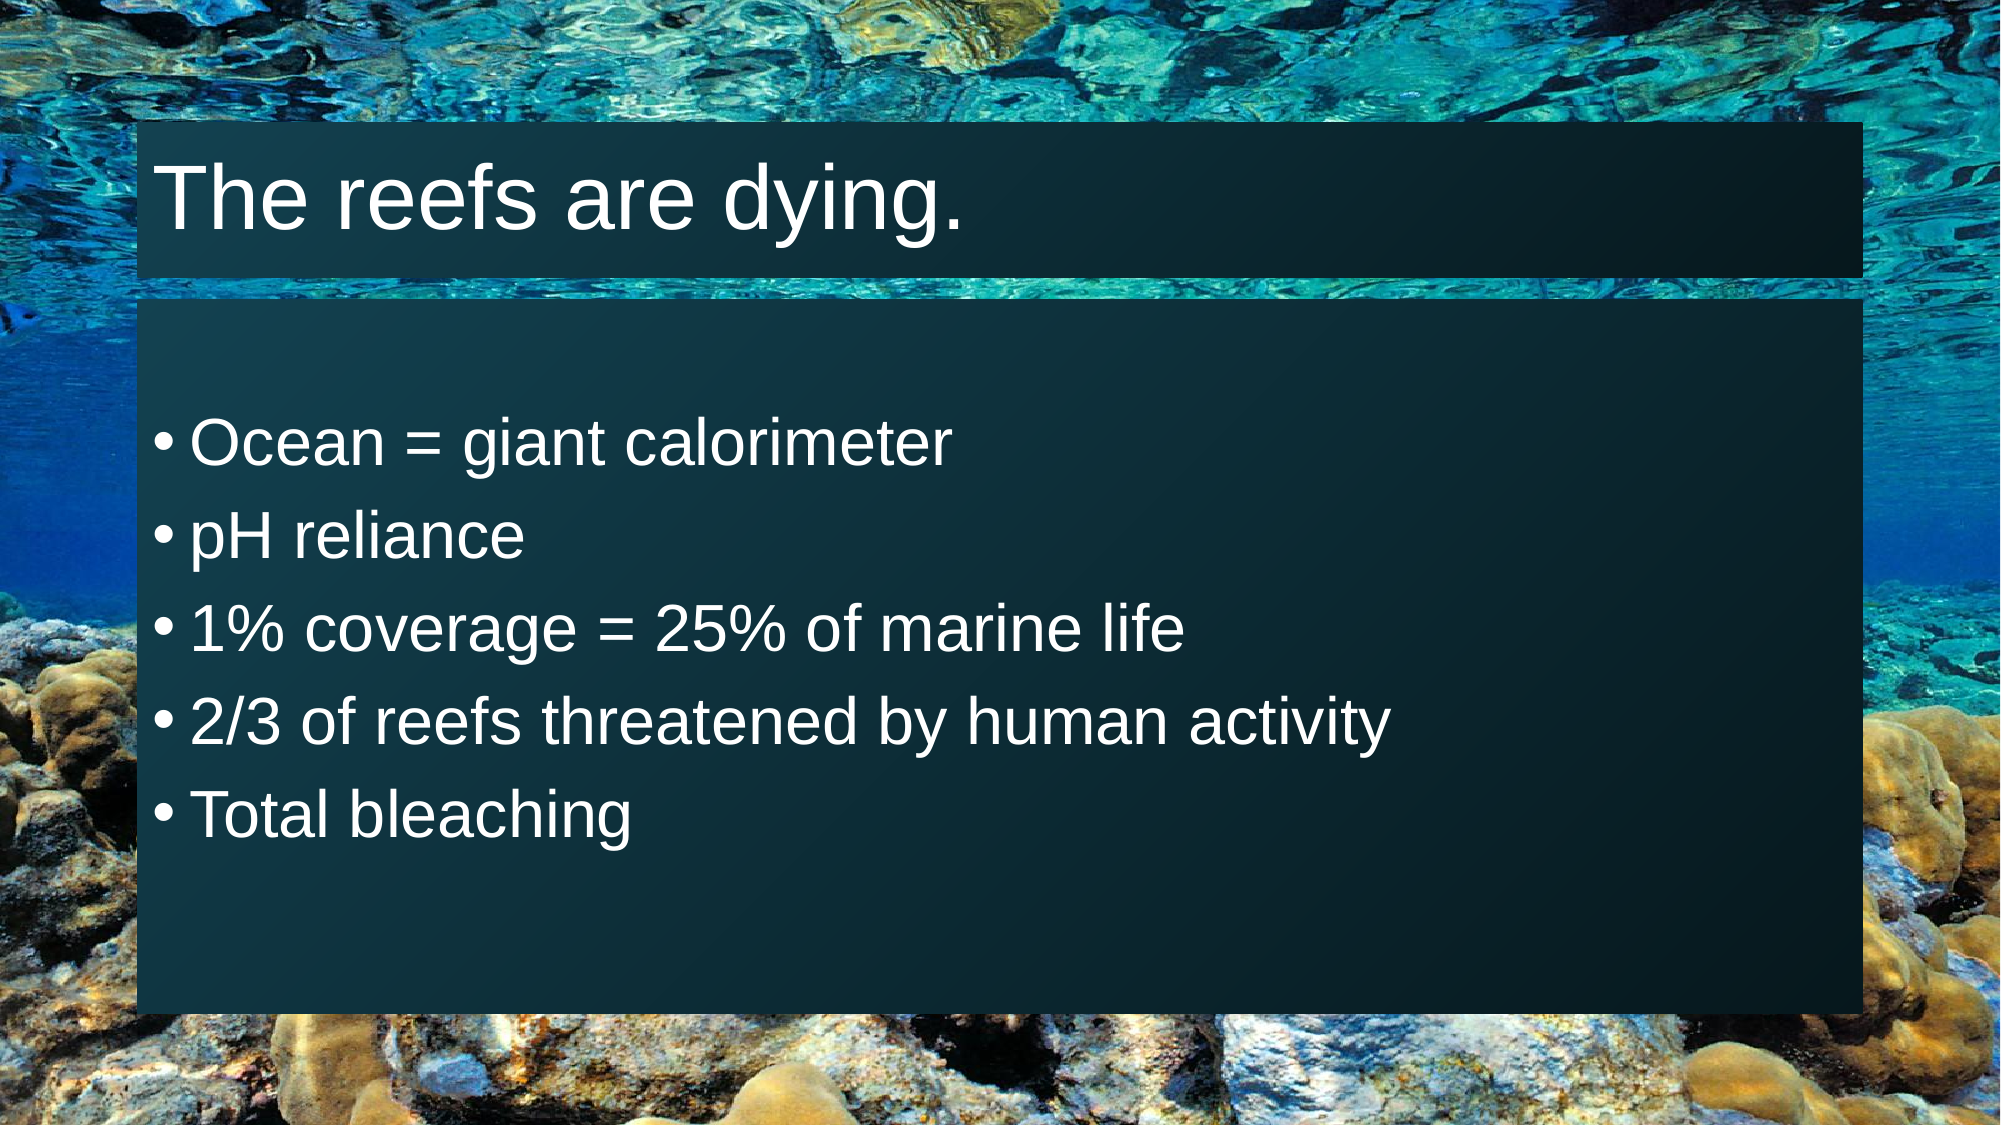

# The reefs are dying.

Ocean = giant calorimeter
pH reliance
1% coverage = 25% of marine life
2/3 of reefs threatened by human activity
Total bleaching